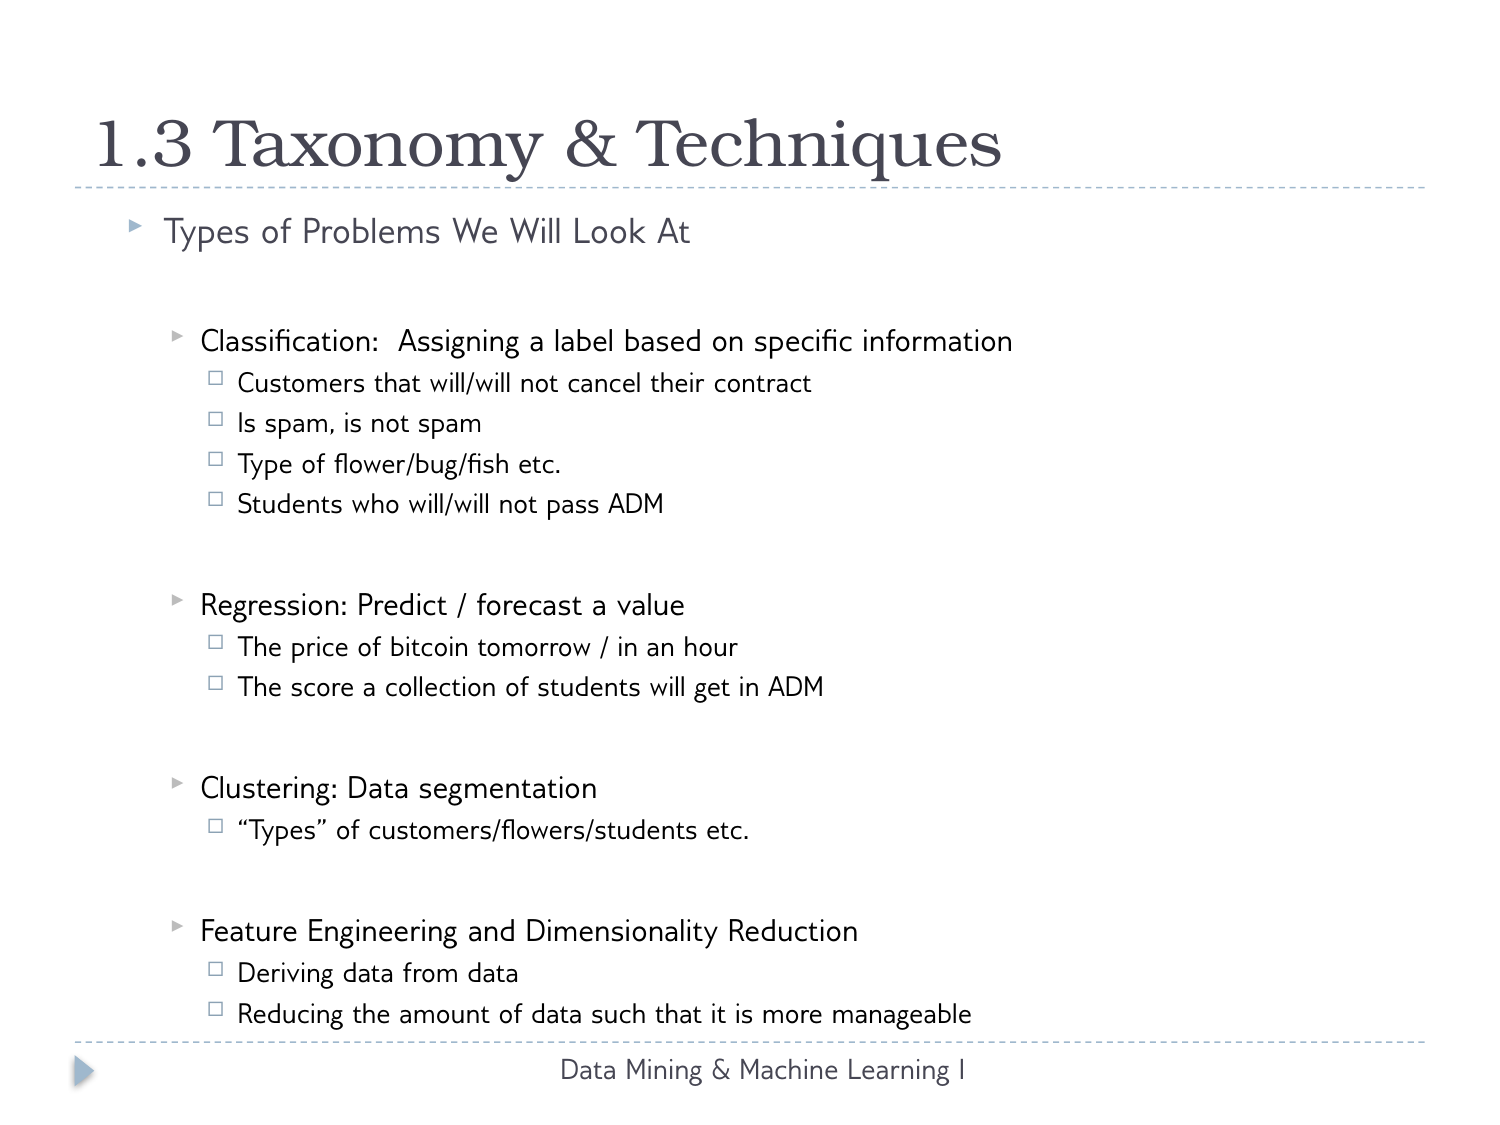

# 1.3 Taxonomy & Techniques
Types of Problems We Will Look At

Classification:  Assigning a label based on specific information
Customers that will/will not cancel their contract
Is spam, is not spam
Type of flower/bug/fish etc.
Students who will/will not pass ADM

Regression: Predict / forecast a value
The price of bitcoin tomorrow / in an hour
The score a collection of students will get in ADM

Clustering: Data segmentation
“Types” of customers/flowers/students etc.

Feature Engineering and Dimensionality Reduction
Deriving data from data
Reducing the amount of data such that it is more manageable

Data Mining & Machine Learning I